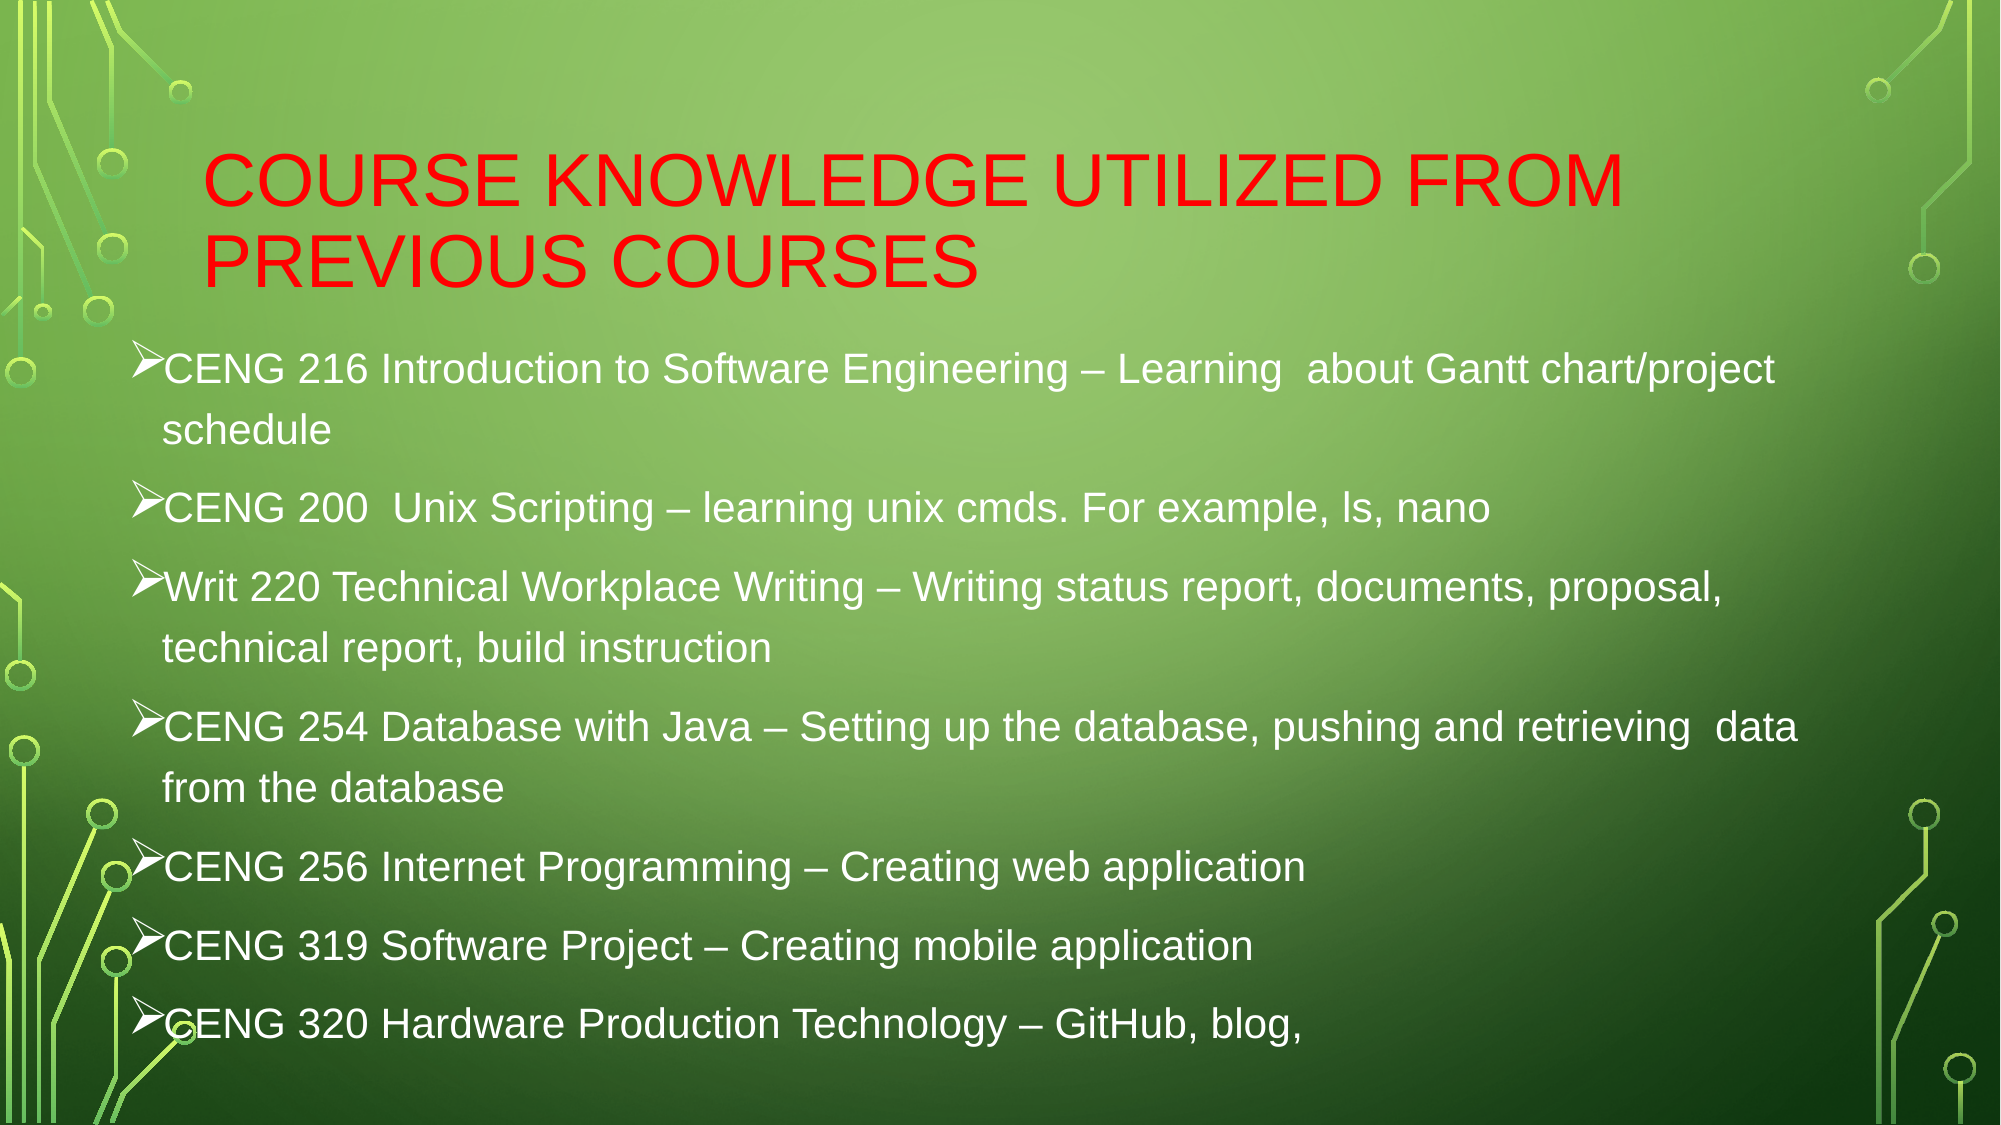

# Course knowledge utilized from previous courses
CENG 216 Introduction to Software Engineering – Learning  about Gantt chart/project schedule
CENG 200  Unix Scripting – learning unix cmds. For example, ls, nano
Writ 220 Technical Workplace Writing – Writing status report, documents, proposal, technical report, build instruction
CENG 254 Database with Java – Setting up the database, pushing and retrieving  data from the database
CENG 256 Internet Programming – Creating web application
CENG 319 Software Project – Creating mobile application
CENG 320 Hardware Production Technology – GitHub, blog,